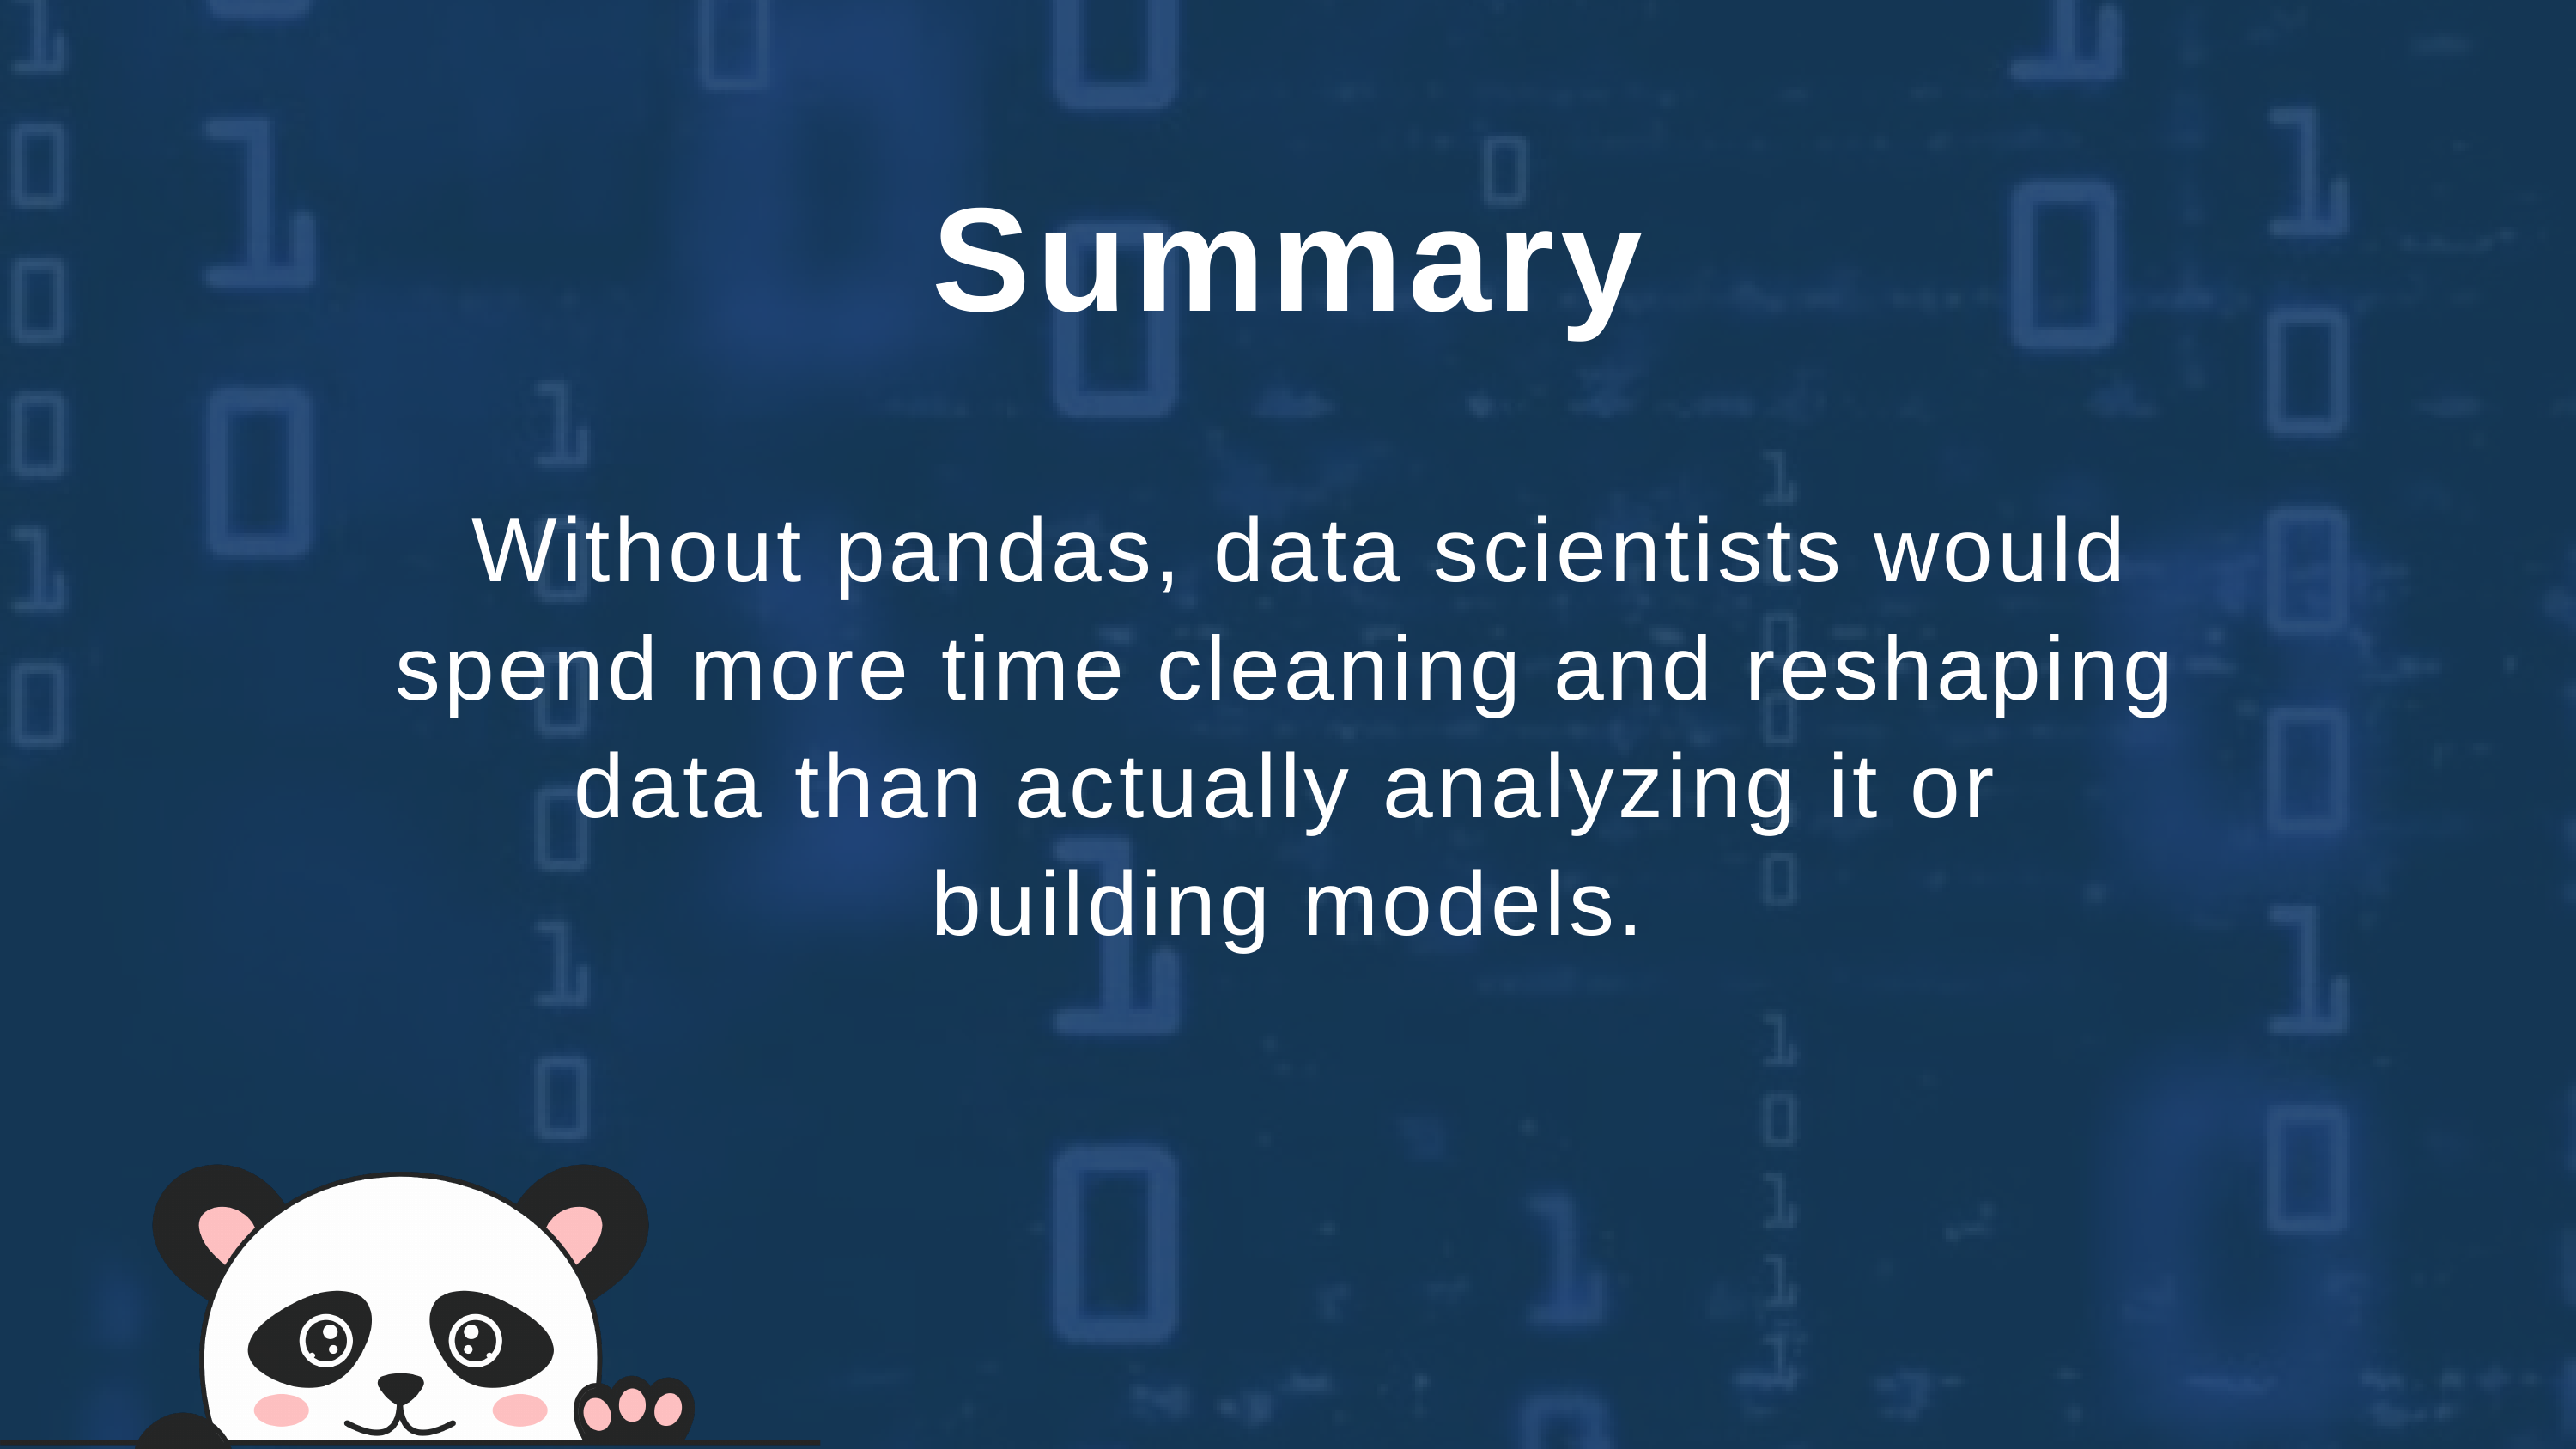

Summary
 Without pandas, data scientists would spend more time cleaning and reshaping data than actually analyzing it or building models.